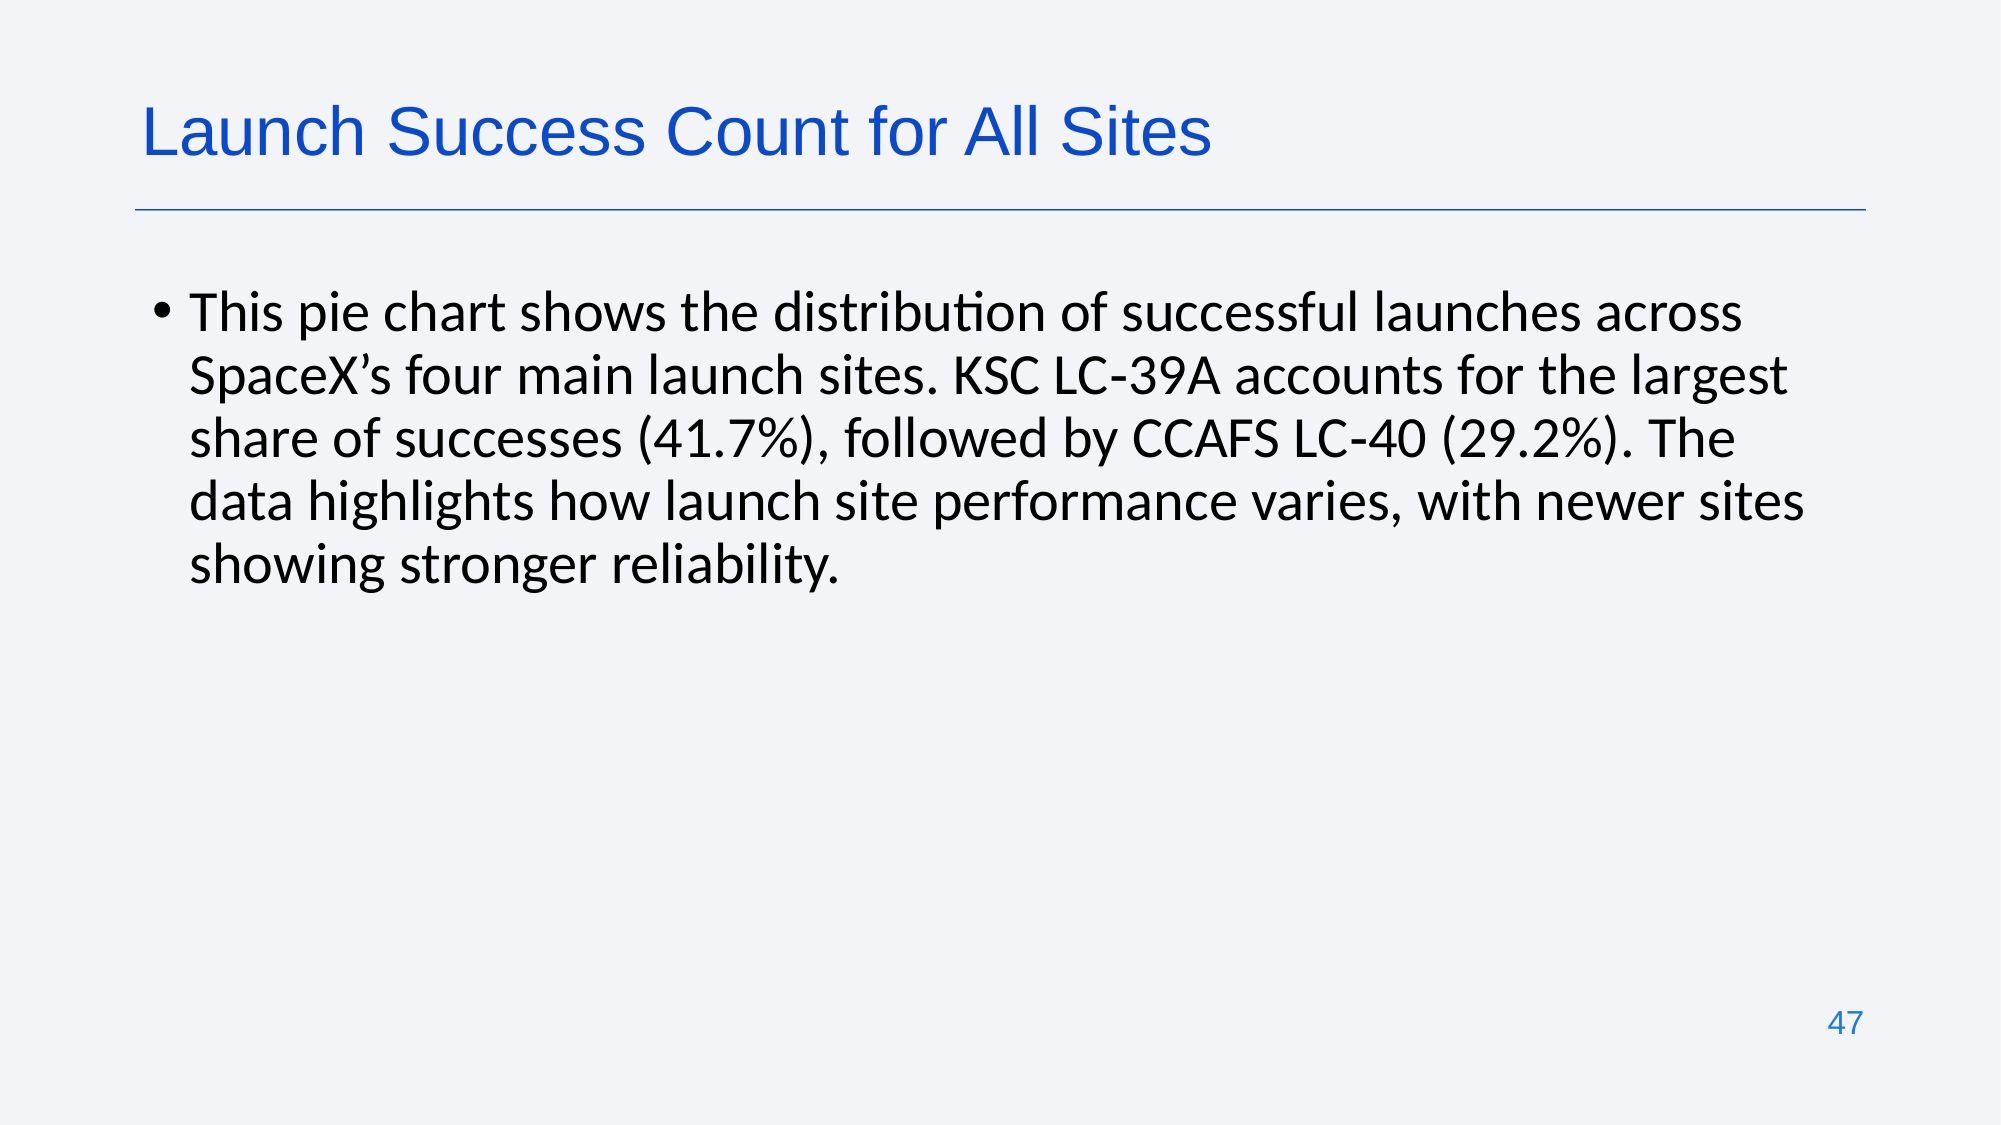

Launch Success Count for All Sites
This pie chart shows the distribution of successful launches across SpaceX’s four main launch sites. KSC LC‑39A accounts for the largest share of successes (41.7%), followed by CCAFS LC‑40 (29.2%). The data highlights how launch site performance varies, with newer sites showing stronger reliability.

47